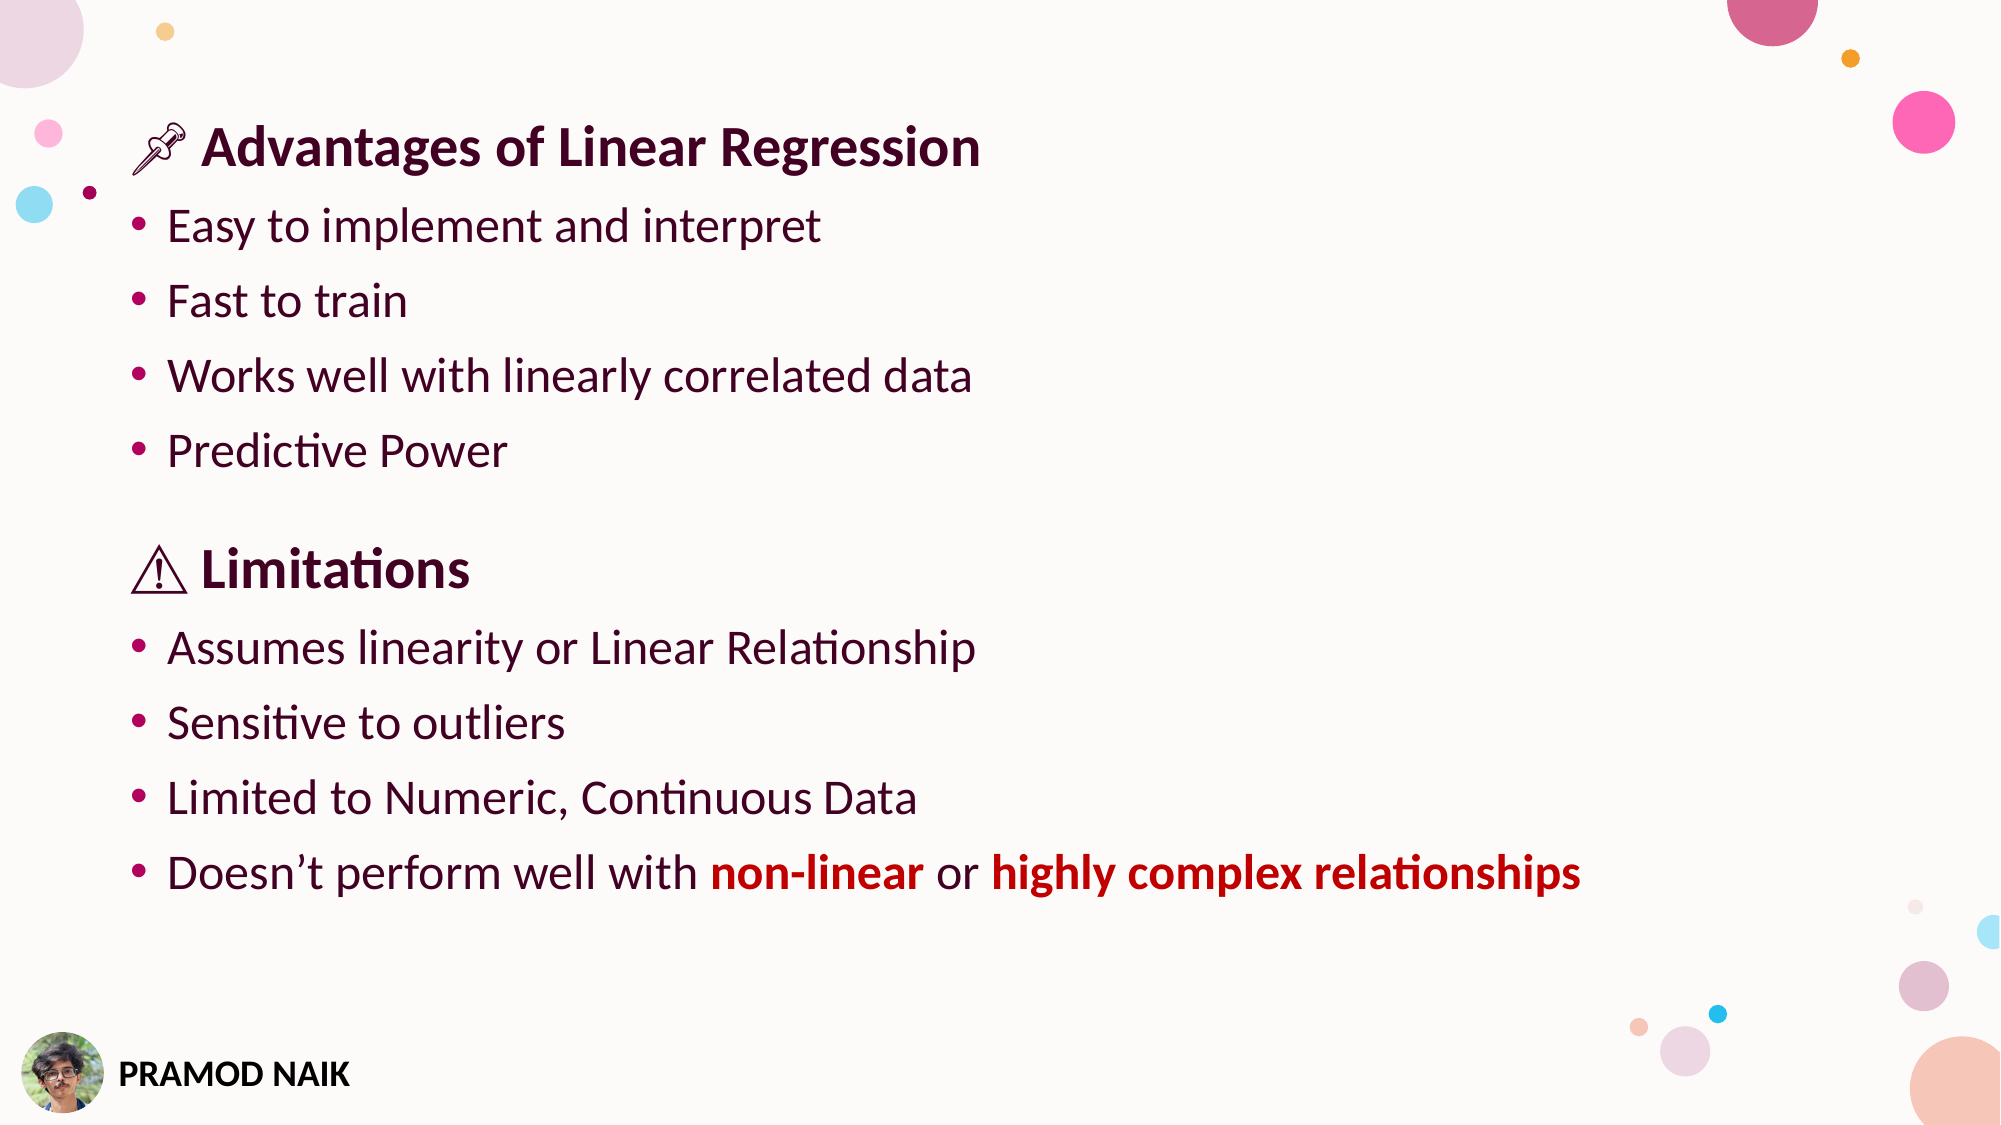

📌 Advantages of Linear Regression
Easy to implement and interpret
Fast to train
Works well with linearly correlated data
Predictive Power

⚠️ Limitations
Assumes linearity or Linear Relationship
Sensitive to outliers
Limited to Numeric, Continuous Data
Doesn’t perform well with non-linear or highly complex relationships